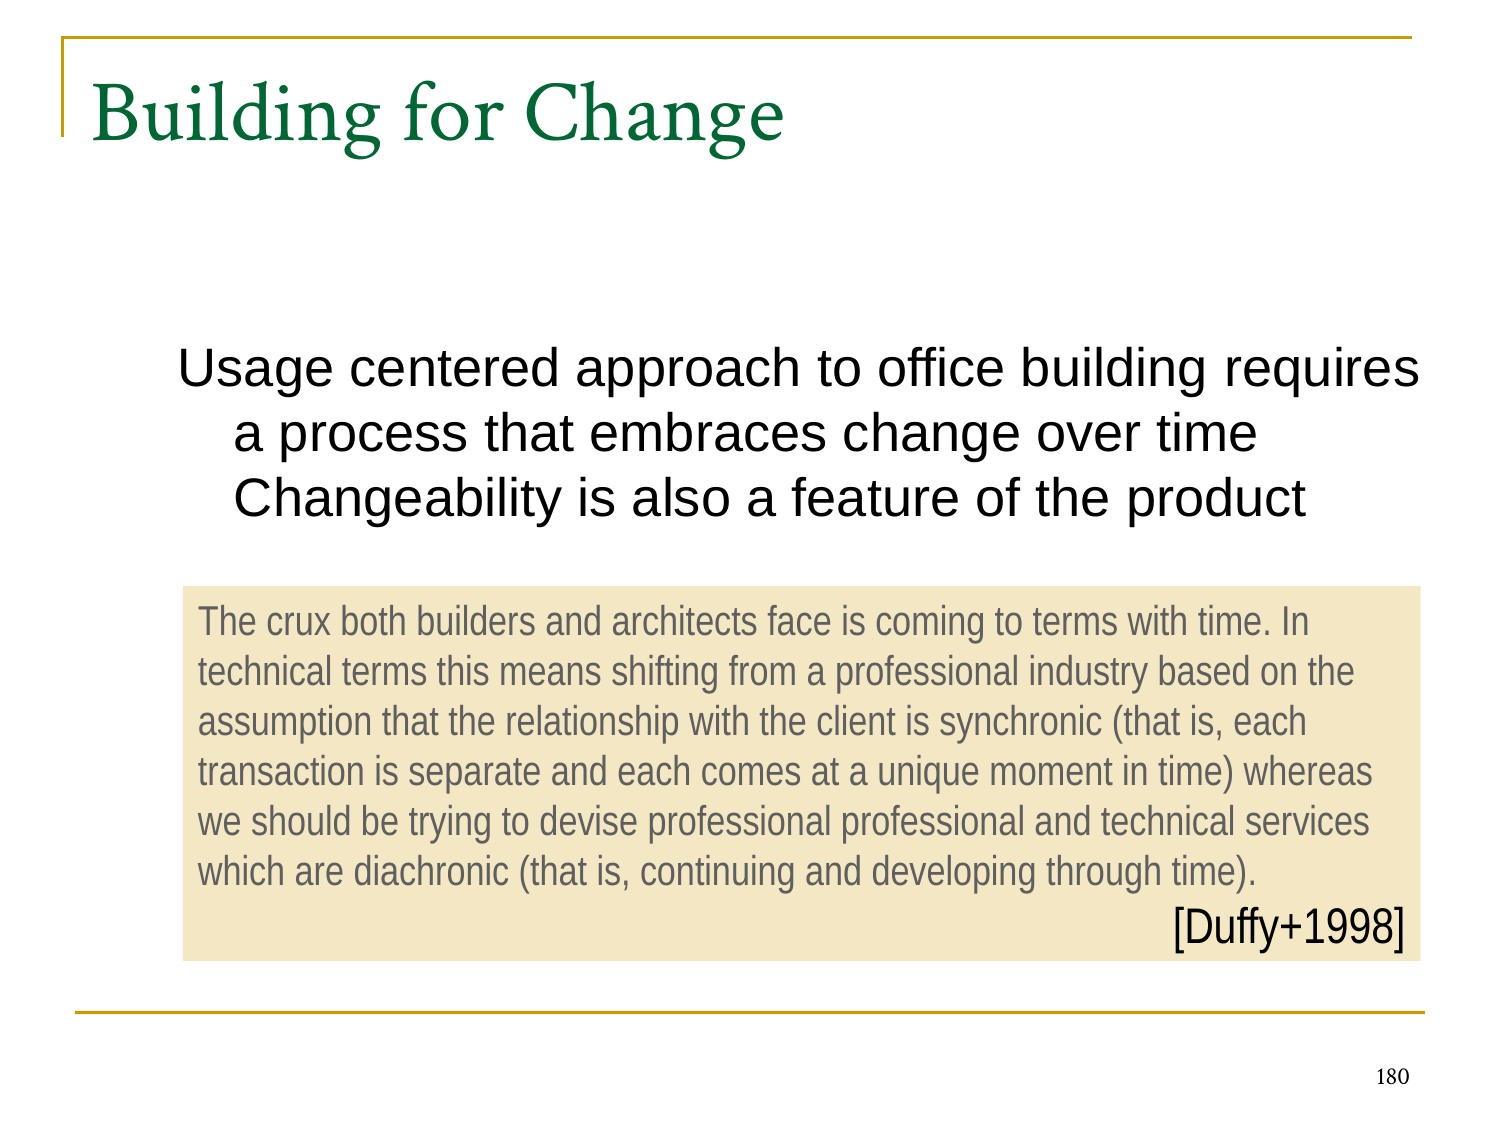

# Building for Change
Usage centered approach to office building requires a process that embraces change over time
Changeability is also a feature of the product

The crux both builders and architects face is coming to terms with time. In technical terms this means shifting from a professional industry based on the assumption that the relationship with the client is synchronic (that is, each transaction is separate and each comes at a unique moment in time) whereas we should be trying to devise professional professional and technical services which are diachronic (that is, continuing and developing through time).
[Duffy+1998]
180